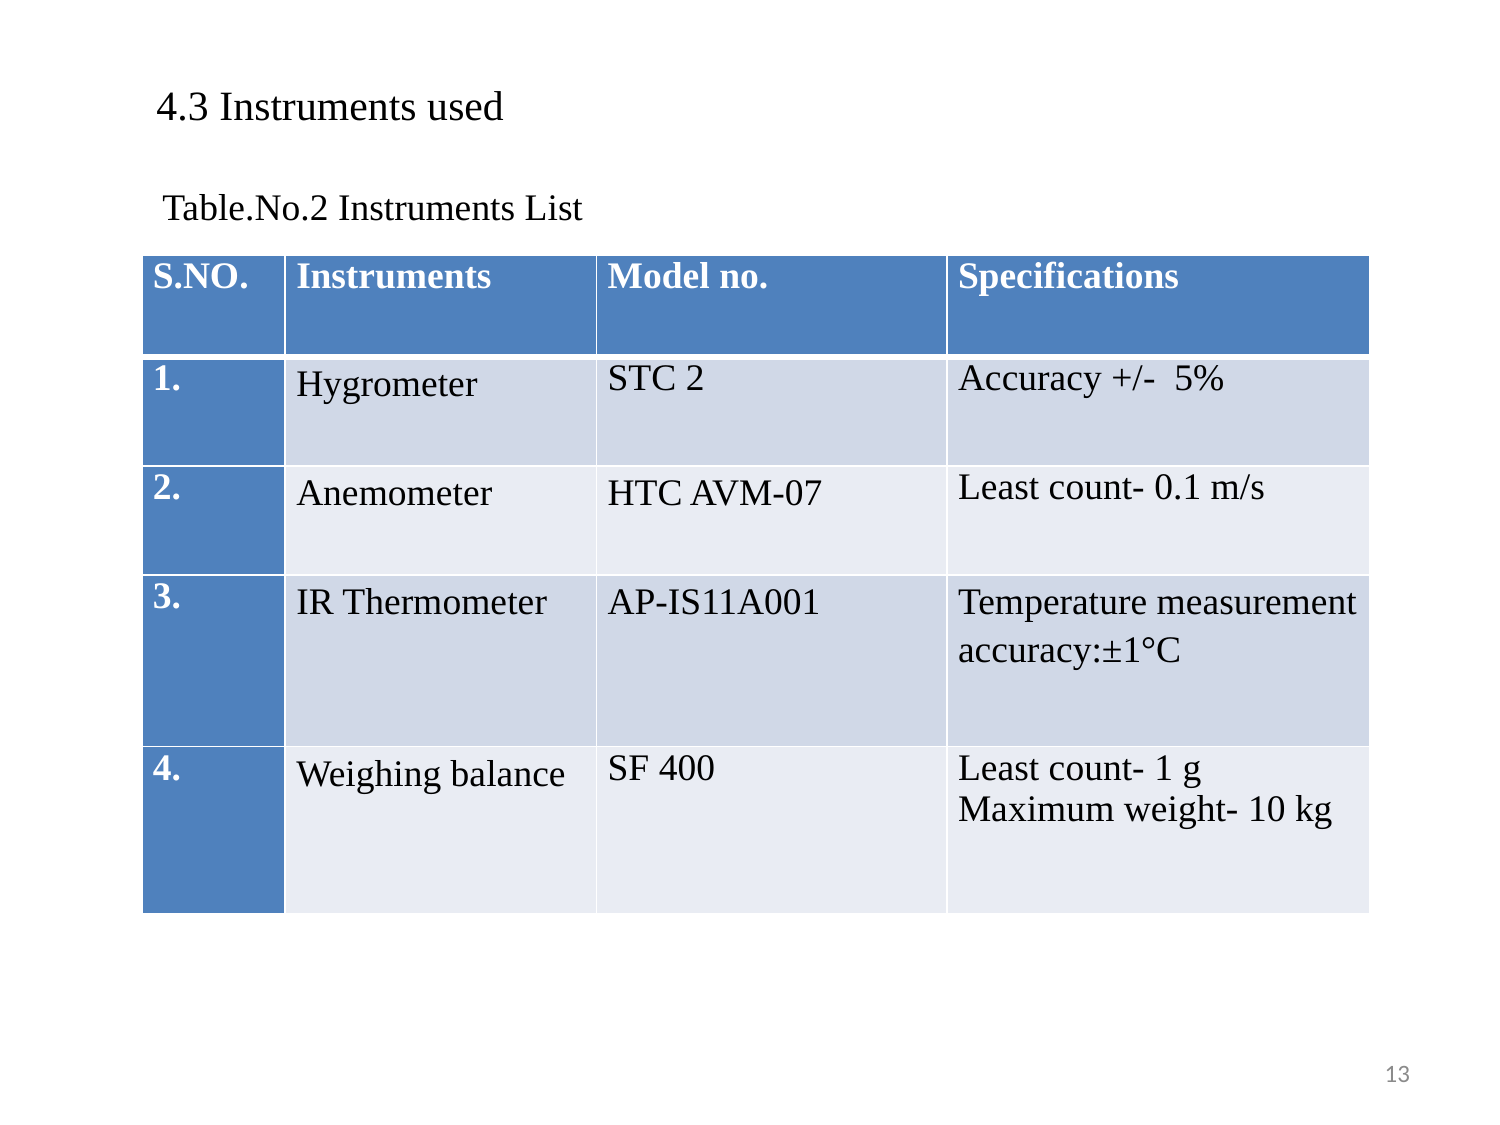

4.3 Instruments used
Table.No.2 Instruments List
| S.NO. | Instruments | Model no. | Specifications |
| --- | --- | --- | --- |
| 1. | Hygrometer | STC 2 | Accuracy +/- 5% |
| 2. | Anemometer | HTC AVM-07 | Least count- 0.1 m/s |
| 3. | IR Thermometer | AP-IS11A001 | Temperature measurement accuracy:±1°C |
| 4. | Weighing balance | SF 400 | Least count- 1 g Maximum weight- 10 kg |
13